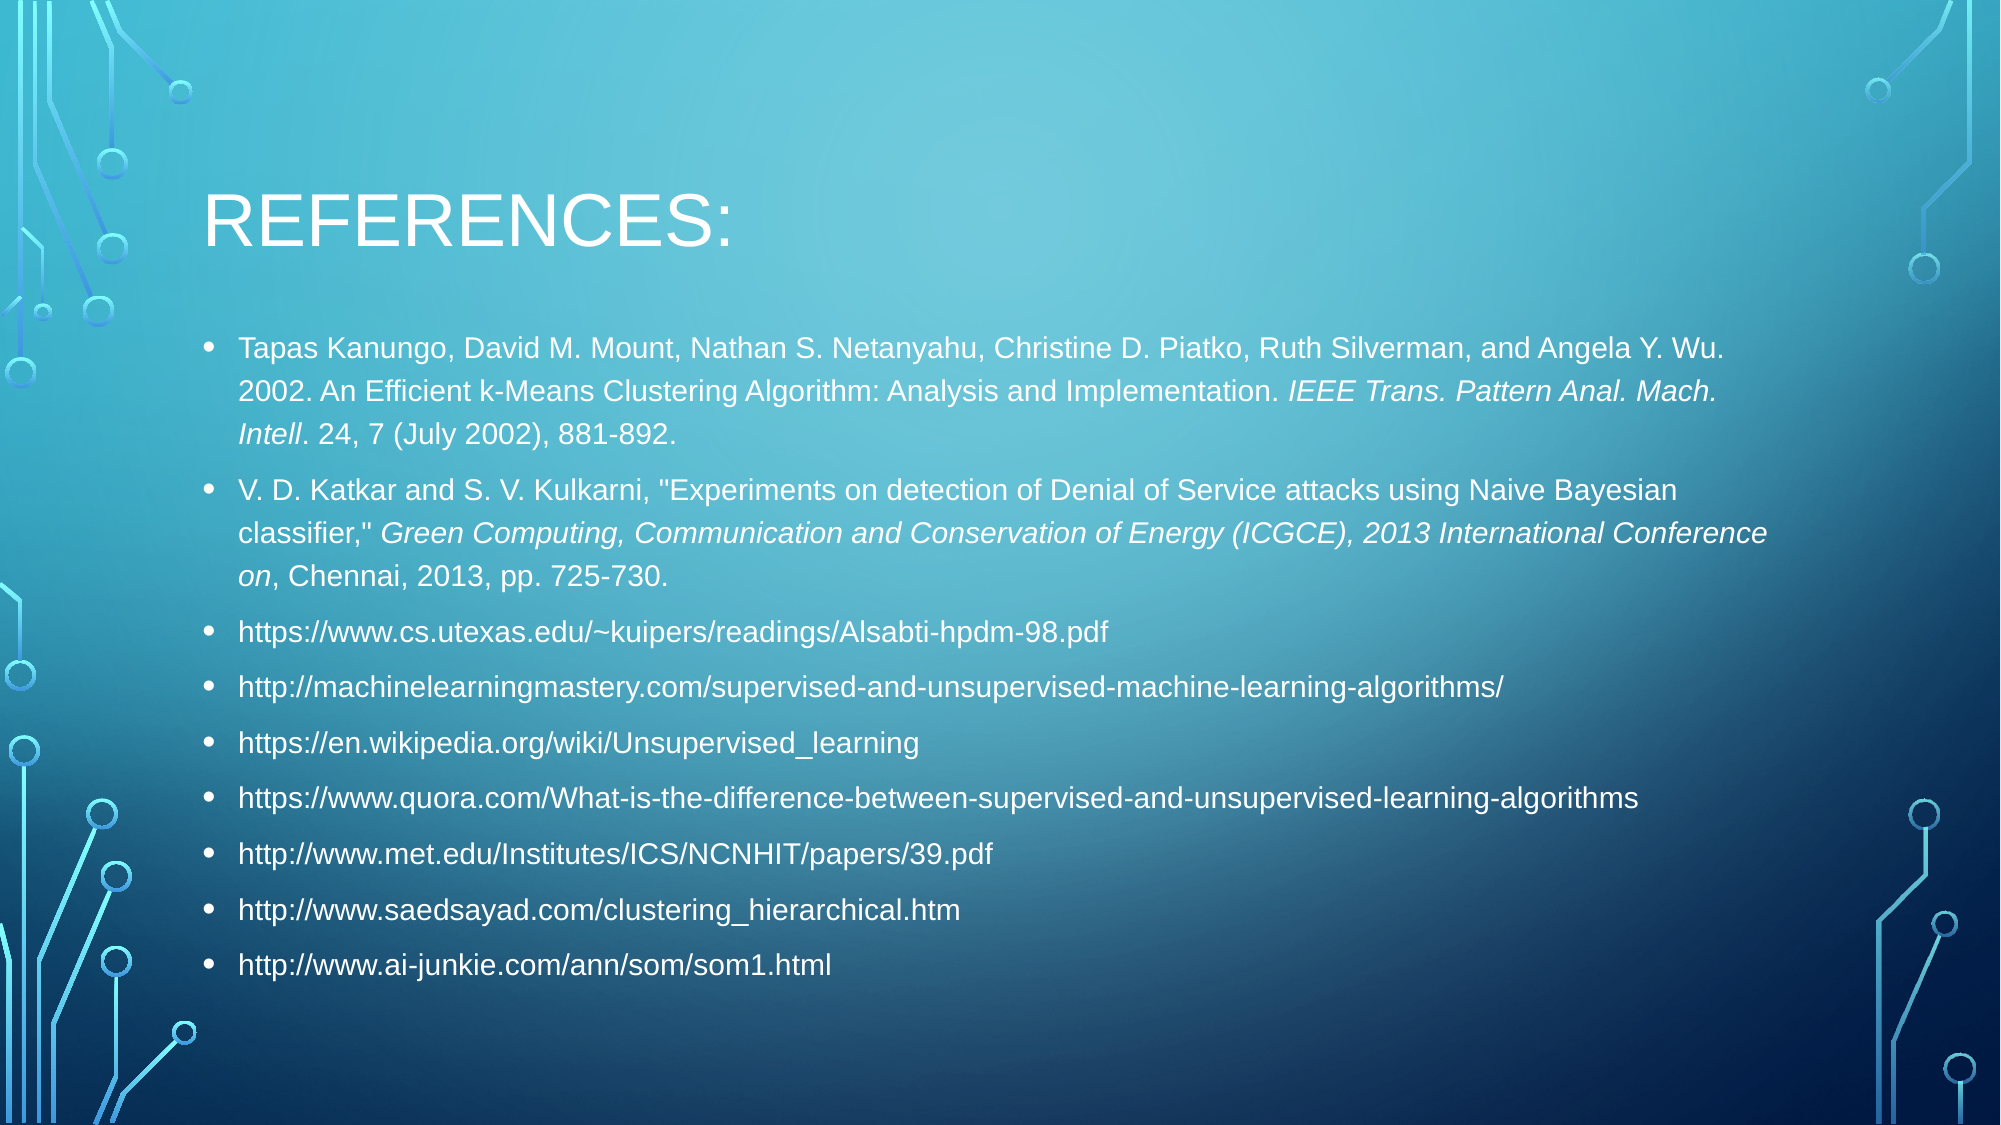

# References:
Tapas Kanungo, David M. Mount, Nathan S. Netanyahu, Christine D. Piatko, Ruth Silverman, and Angela Y. Wu. 2002. An Efficient k-Means Clustering Algorithm: Analysis and Implementation. IEEE Trans. Pattern Anal. Mach. Intell. 24, 7 (July 2002), 881-892.
V. D. Katkar and S. V. Kulkarni, "Experiments on detection of Denial of Service attacks using Naive Bayesian classifier," Green Computing, Communication and Conservation of Energy (ICGCE), 2013 International Conference on, Chennai, 2013, pp. 725-730.
https://www.cs.utexas.edu/~kuipers/readings/Alsabti-hpdm-98.pdf
http://machinelearningmastery.com/supervised-and-unsupervised-machine-learning-algorithms/
https://en.wikipedia.org/wiki/Unsupervised_learning
https://www.quora.com/What-is-the-difference-between-supervised-and-unsupervised-learning-algorithms
http://www.met.edu/Institutes/ICS/NCNHIT/papers/39.pdf
http://www.saedsayad.com/clustering_hierarchical.htm
http://www.ai-junkie.com/ann/som/som1.html